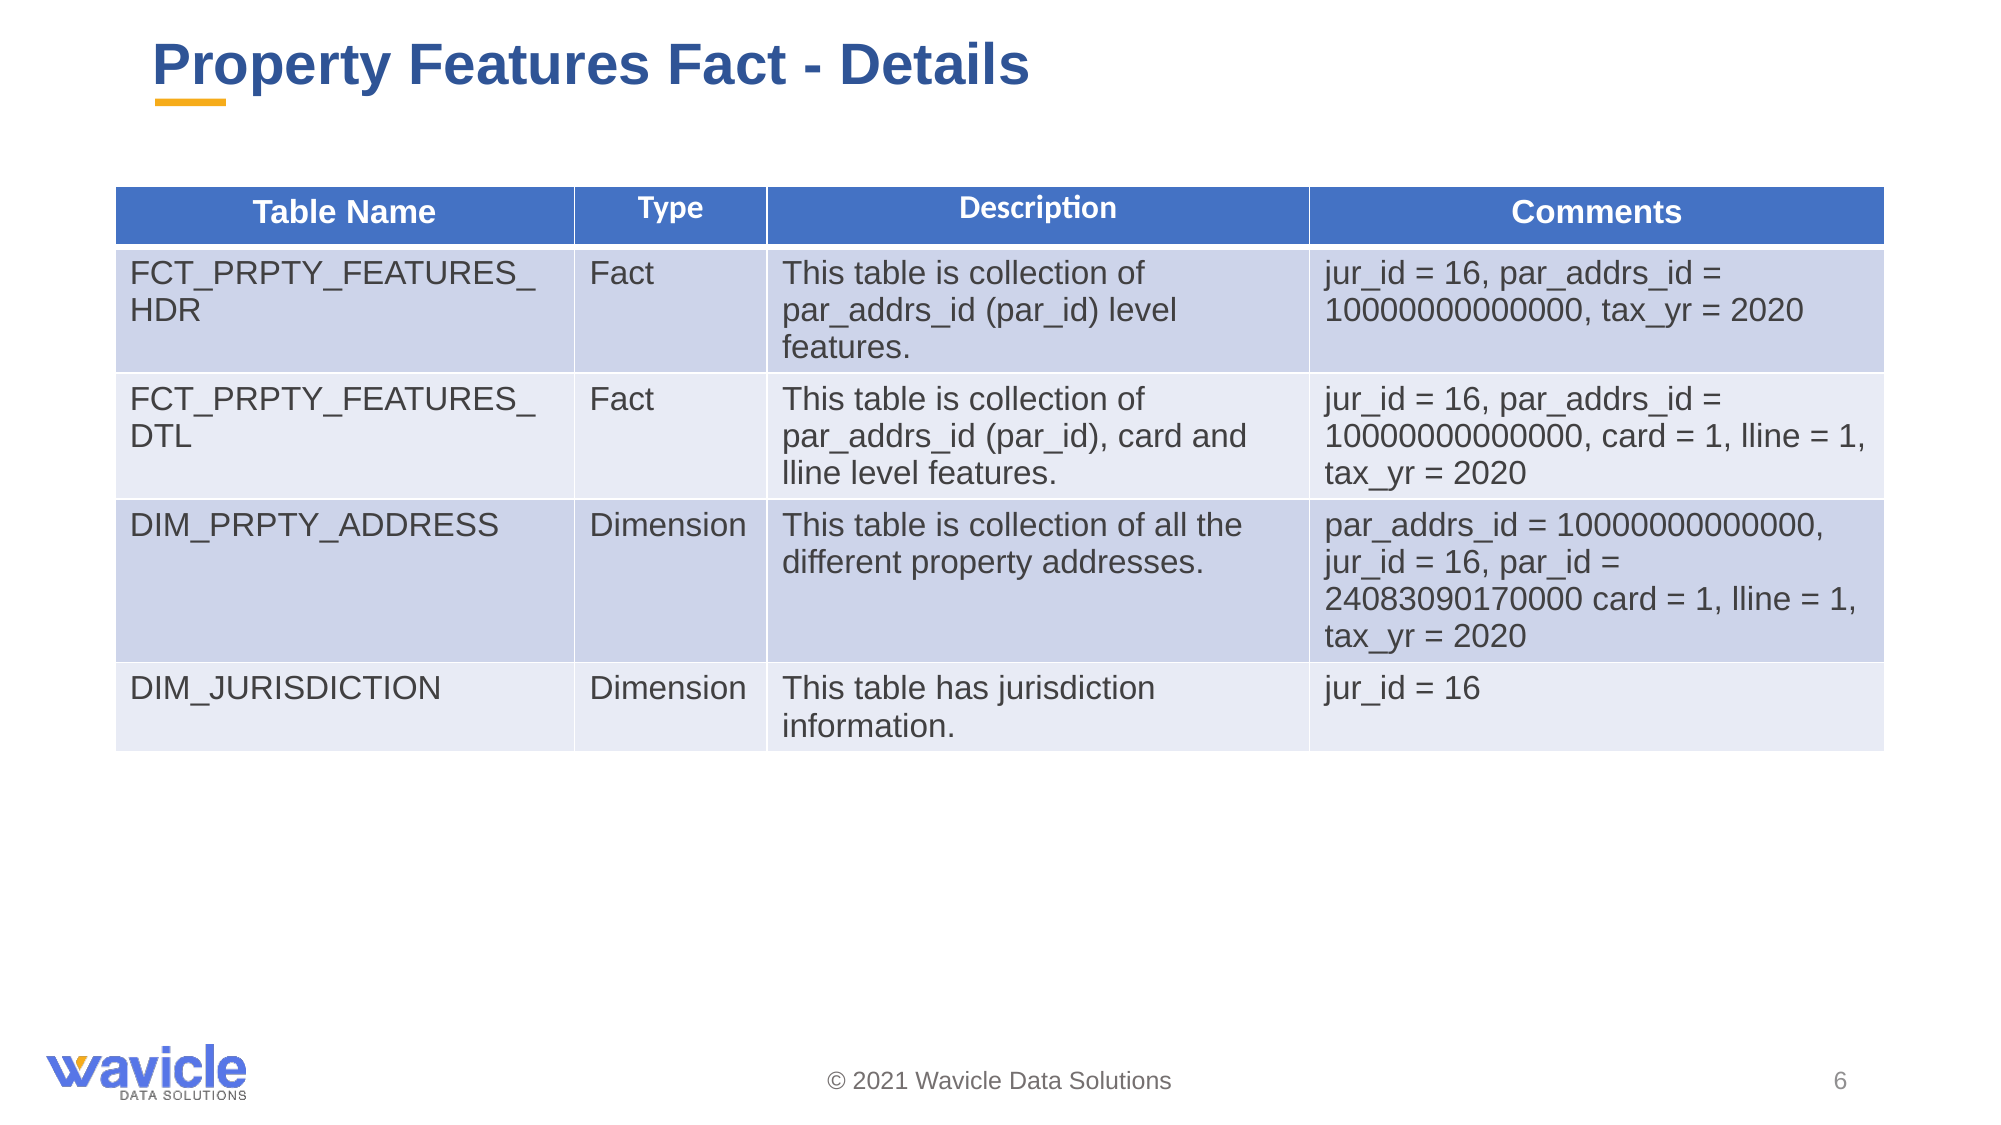

# Property Features Fact - Details
| Table Name | Type | Description | Comments |
| --- | --- | --- | --- |
| FCT\_PRPTY\_FEATURES\_HDR | Fact | This table is collection of par\_addrs\_id (par\_id) level features. | jur\_id = 16, par\_addrs\_id = 10000000000000, tax\_yr = 2020 |
| FCT\_PRPTY\_FEATURES\_DTL | Fact | This table is collection of par\_addrs\_id (par\_id), card and lline level features. | jur\_id = 16, par\_addrs\_id = 10000000000000, card = 1, lline = 1, tax\_yr = 2020 |
| DIM\_PRPTY\_ADDRESS | Dimension | This table is collection of all the different property addresses. | par\_addrs\_id = 10000000000000, jur\_id = 16, par\_id = 24083090170000 card = 1, lline = 1, tax\_yr = 2020 |
| DIM\_JURISDICTION | Dimension | This table has jurisdiction information. | jur\_id = 16 |
© 2021 Wavicle Data Solutions
6